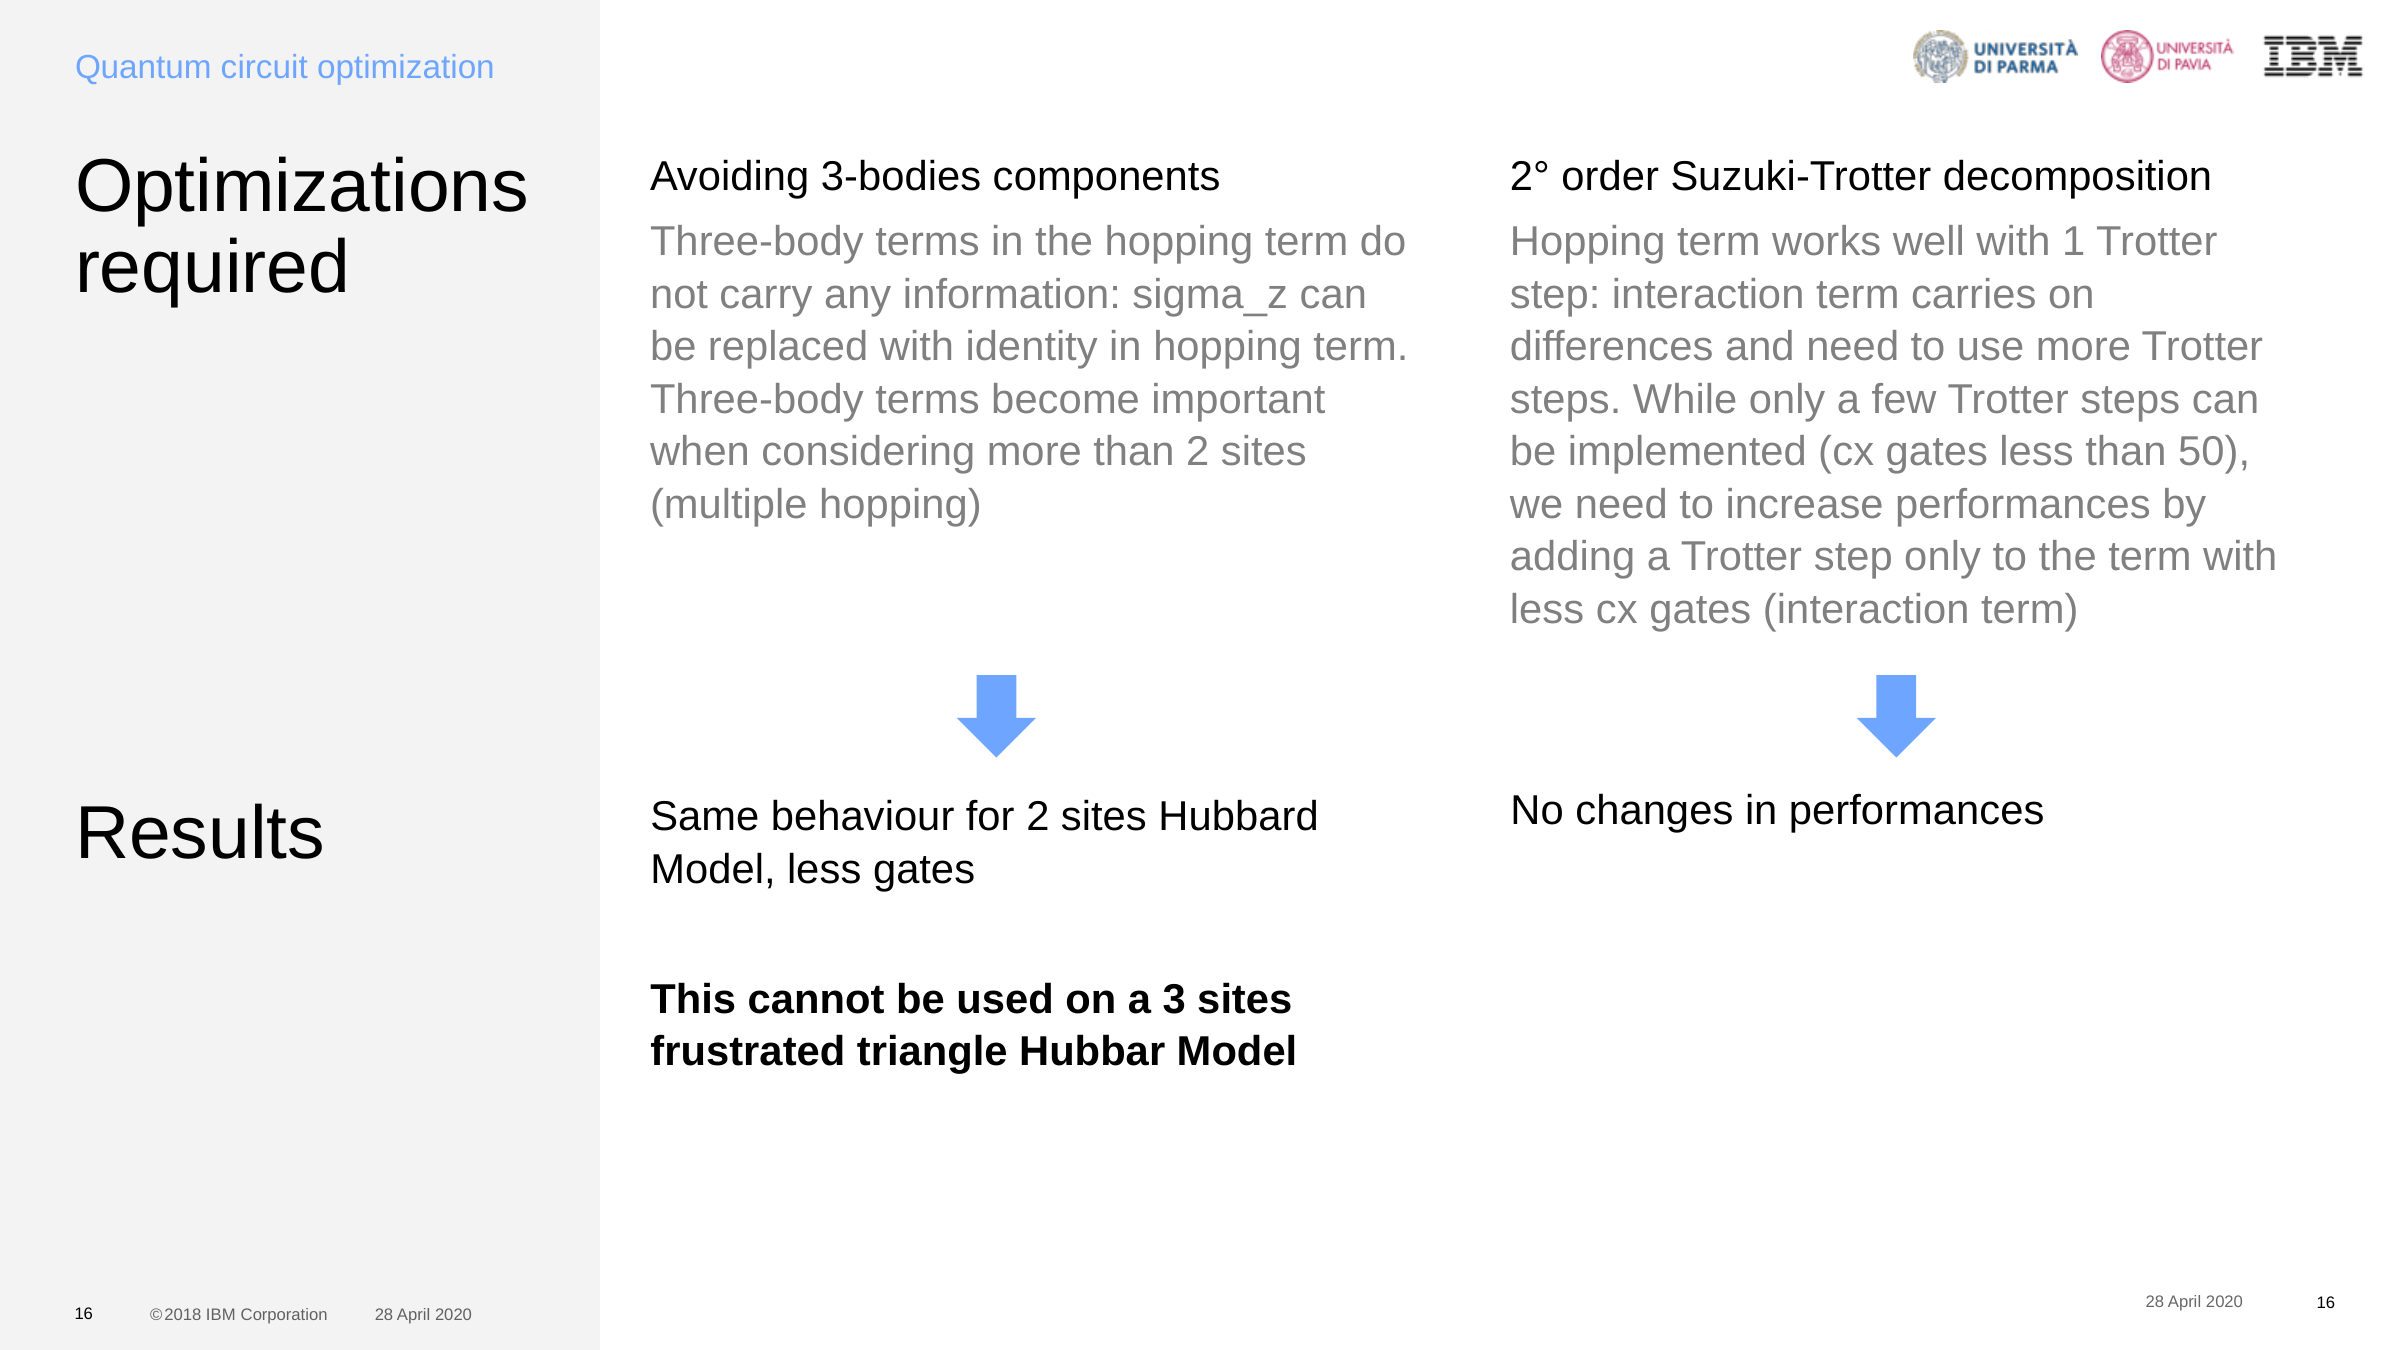

Quantum circuit optimization
# Optimizations required Results
Avoiding 3-bodies components
Three-body terms in the hopping term do not carry any information: sigma_z can be replaced with identity in hopping term. Three-body terms become important when considering more than 2 sites (multiple hopping)
2° order Suzuki-Trotter decomposition
Hopping term works well with 1 Trotter step: interaction term carries on differences and need to use more Trotter steps. While only a few Trotter steps can be implemented (cx gates less than 50), we need to increase performances by adding a Trotter step only to the term with less cx gates (interaction term)

No changes in performances
Same behaviour for 2 sites Hubbard Model, less gates

This cannot be used on a 3 sites frustrated triangle Hubbar Model